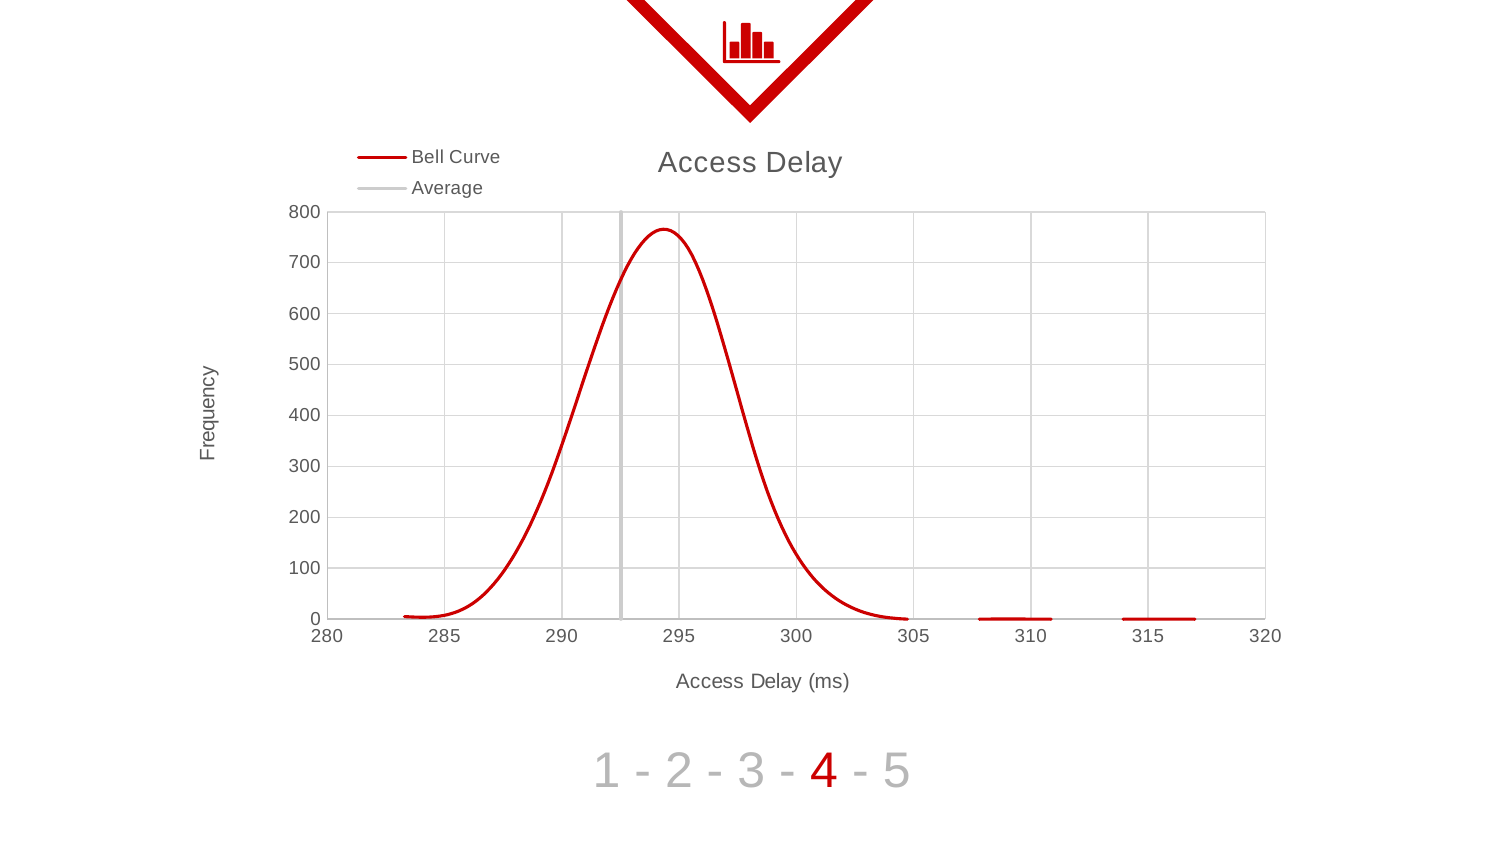

### Chart: Access Delay

| Category |  |  |
|---|---|---|
1 - 2 - 3 - 4 - 5